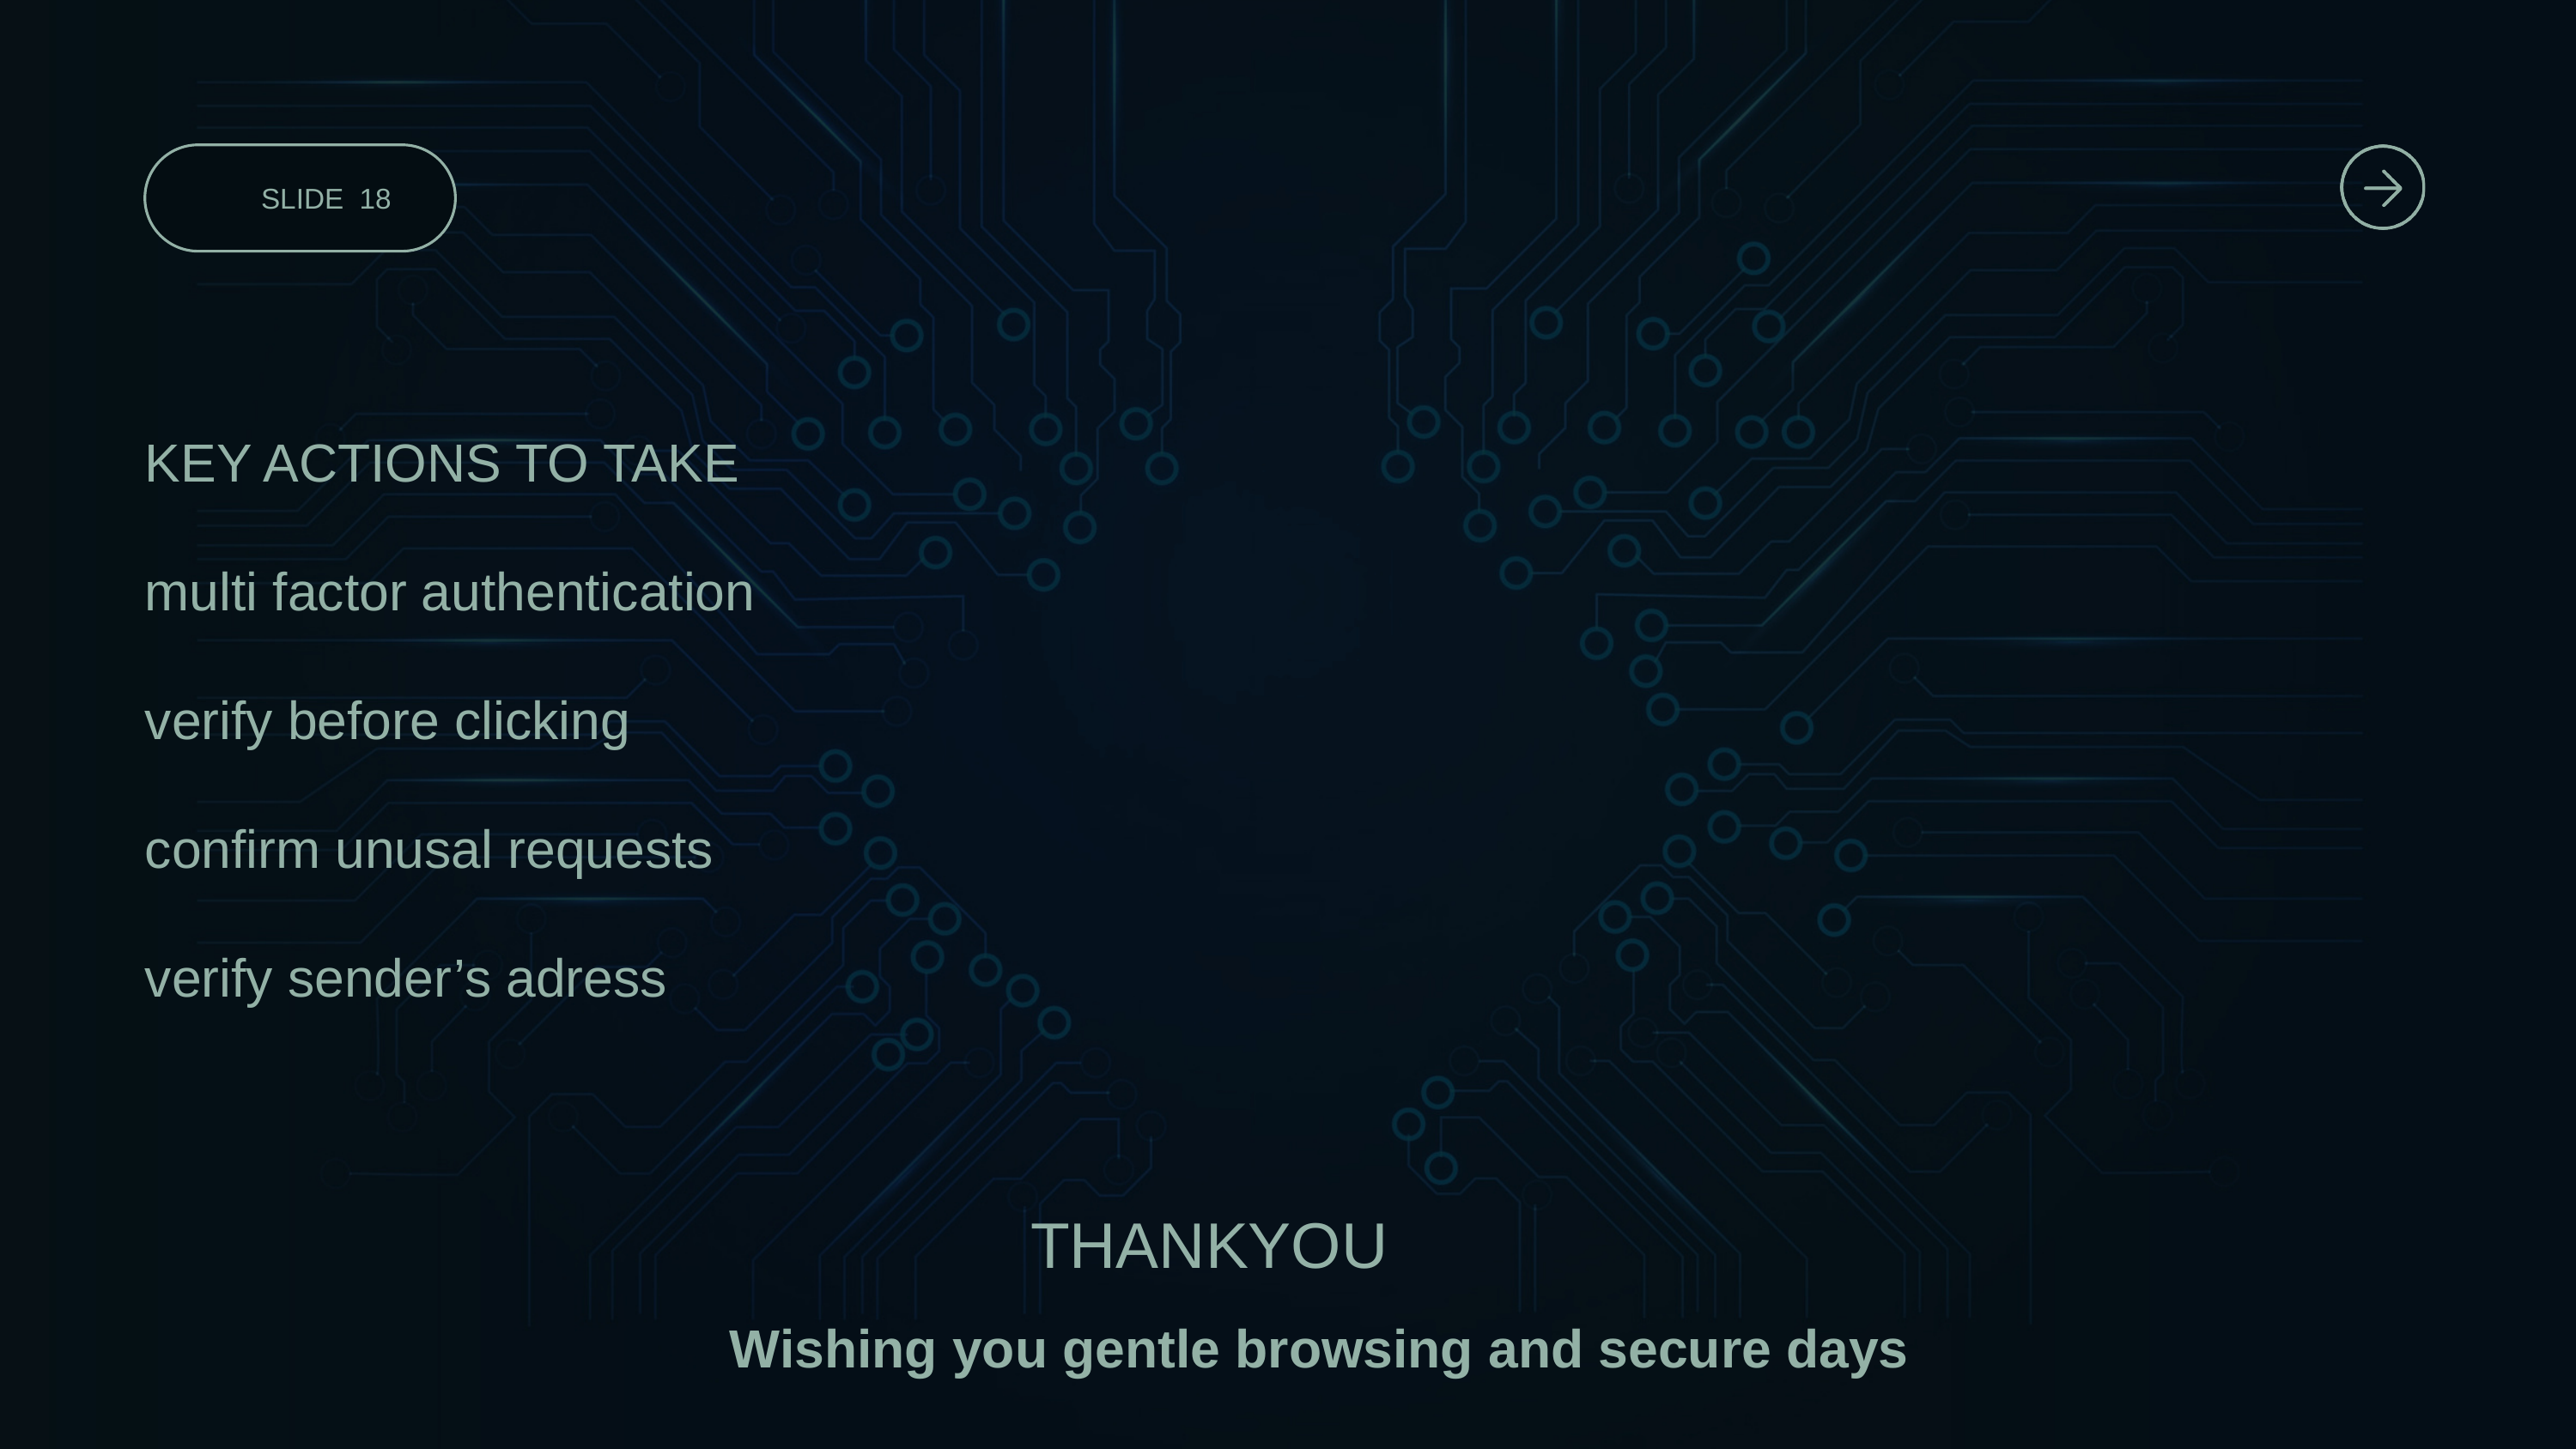

SLIDE  18
KEY ACTIONS TO TAKE
multi factor authentication
verify before clicking
confirm unusal requests
verify sender’s adress
THANKYOU
Wishing you gentle browsing and secure days